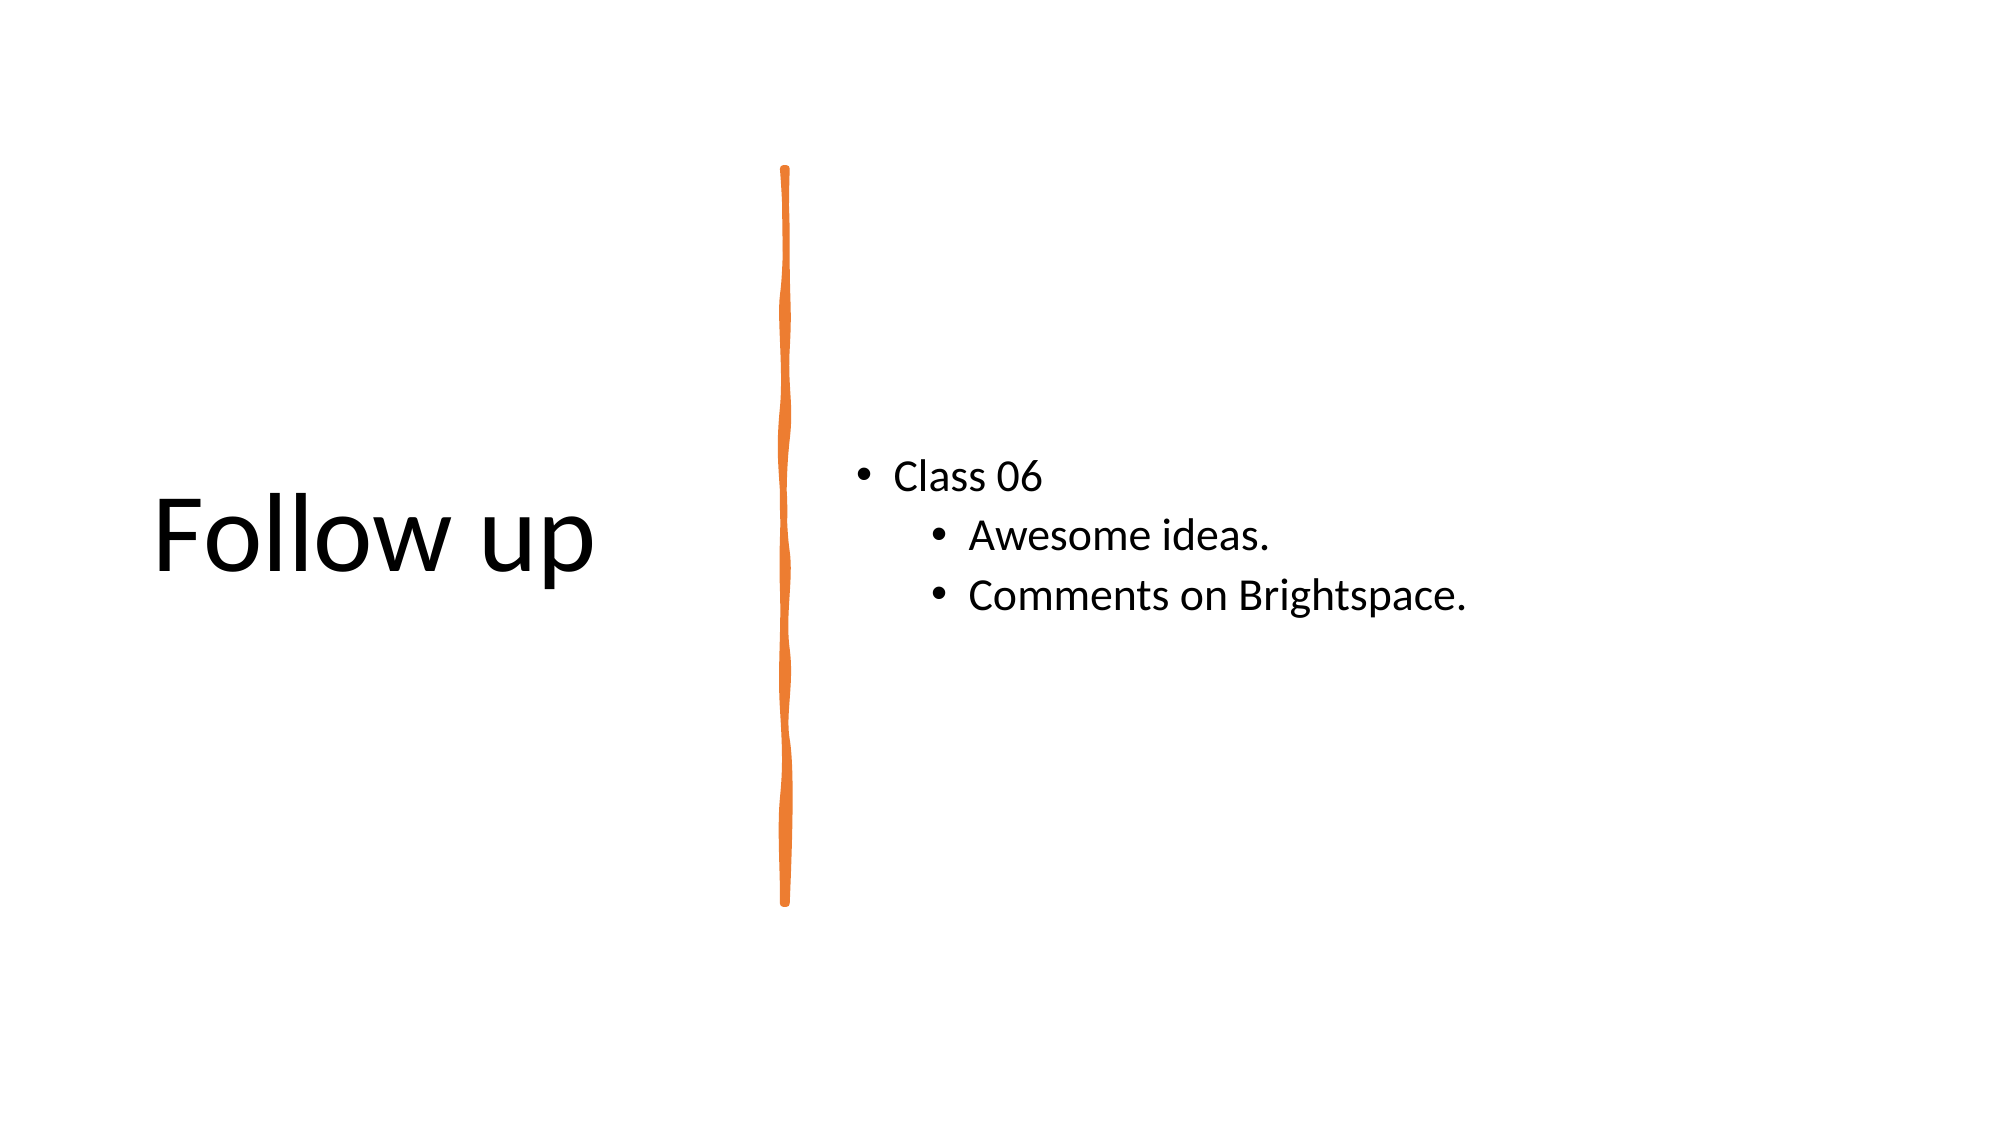

# Follow up
Class 06
Awesome ideas.
Comments on Brightspace.